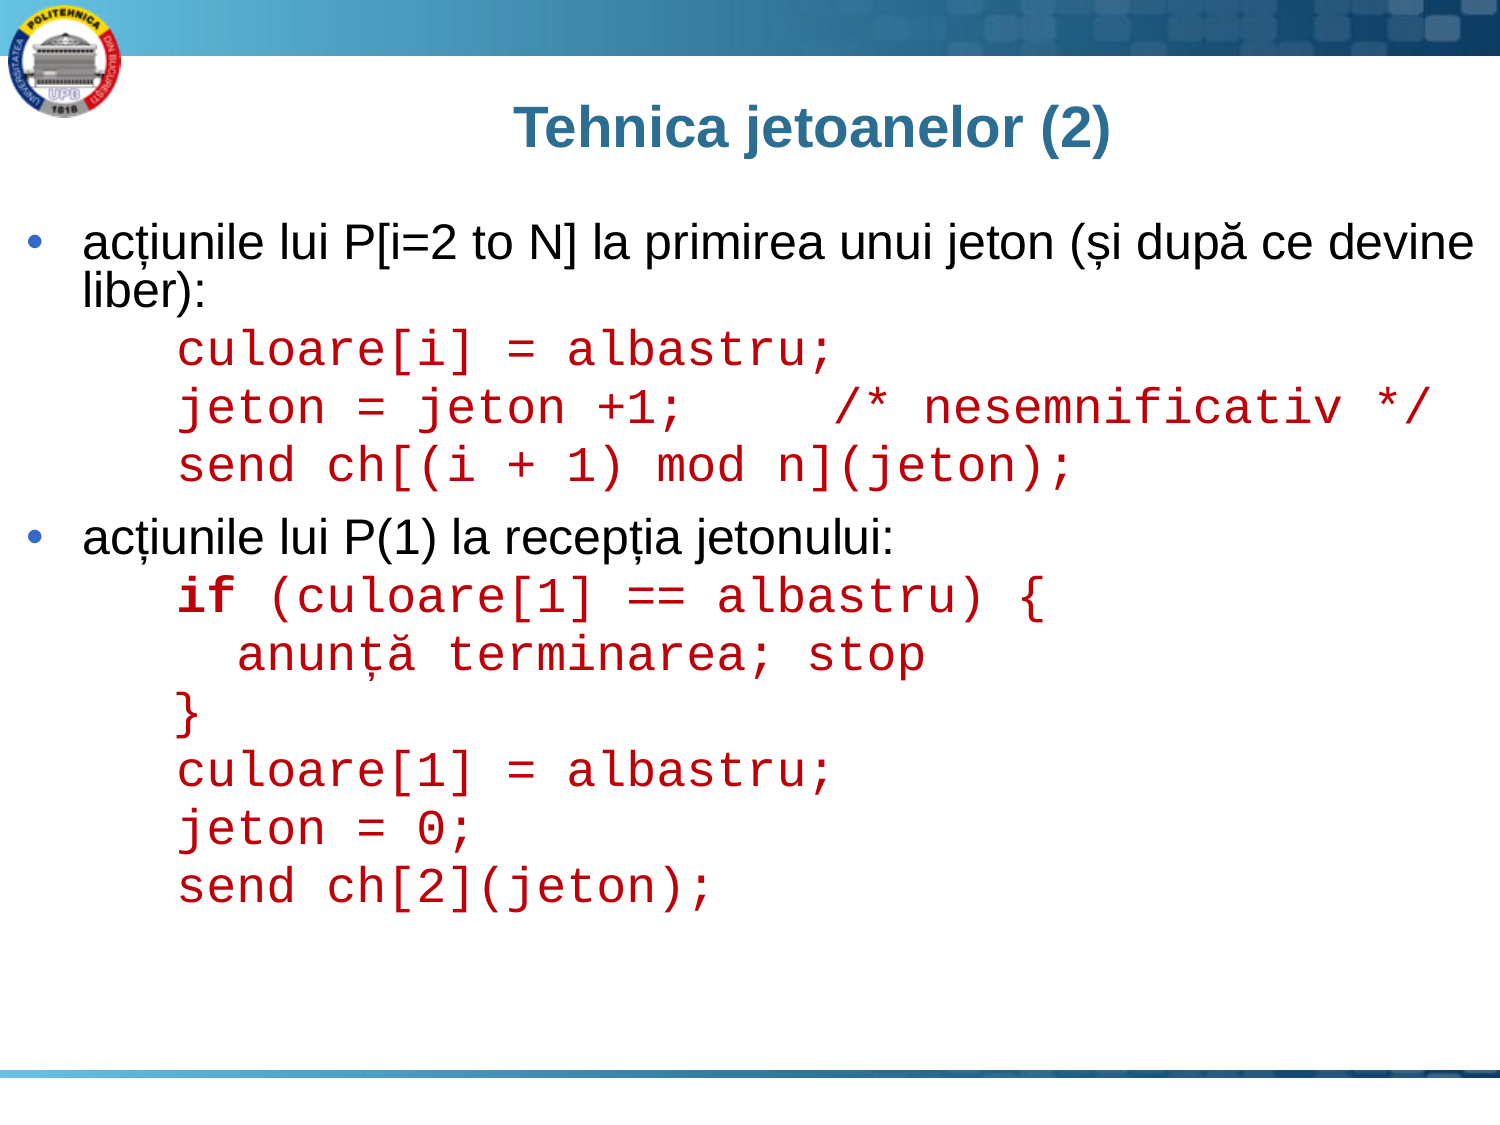

# Tehnica jetoanelor (2)
acțiunile lui P[i=2 to N] la primirea unui jeton (și după ce devine liber):
     culoare[i] = albastru;
     jeton = jeton +1;  	/* nesemnificativ */
     send ch[(i + 1) mod n](jeton);
acțiunile lui P(1) la recepția jetonului:
     if (culoare[1] == albastru) {
       anunță terminarea; stop
	   }
     culoare[1] = albastru;
     jeton = 0;
     send ch[2](jeton);